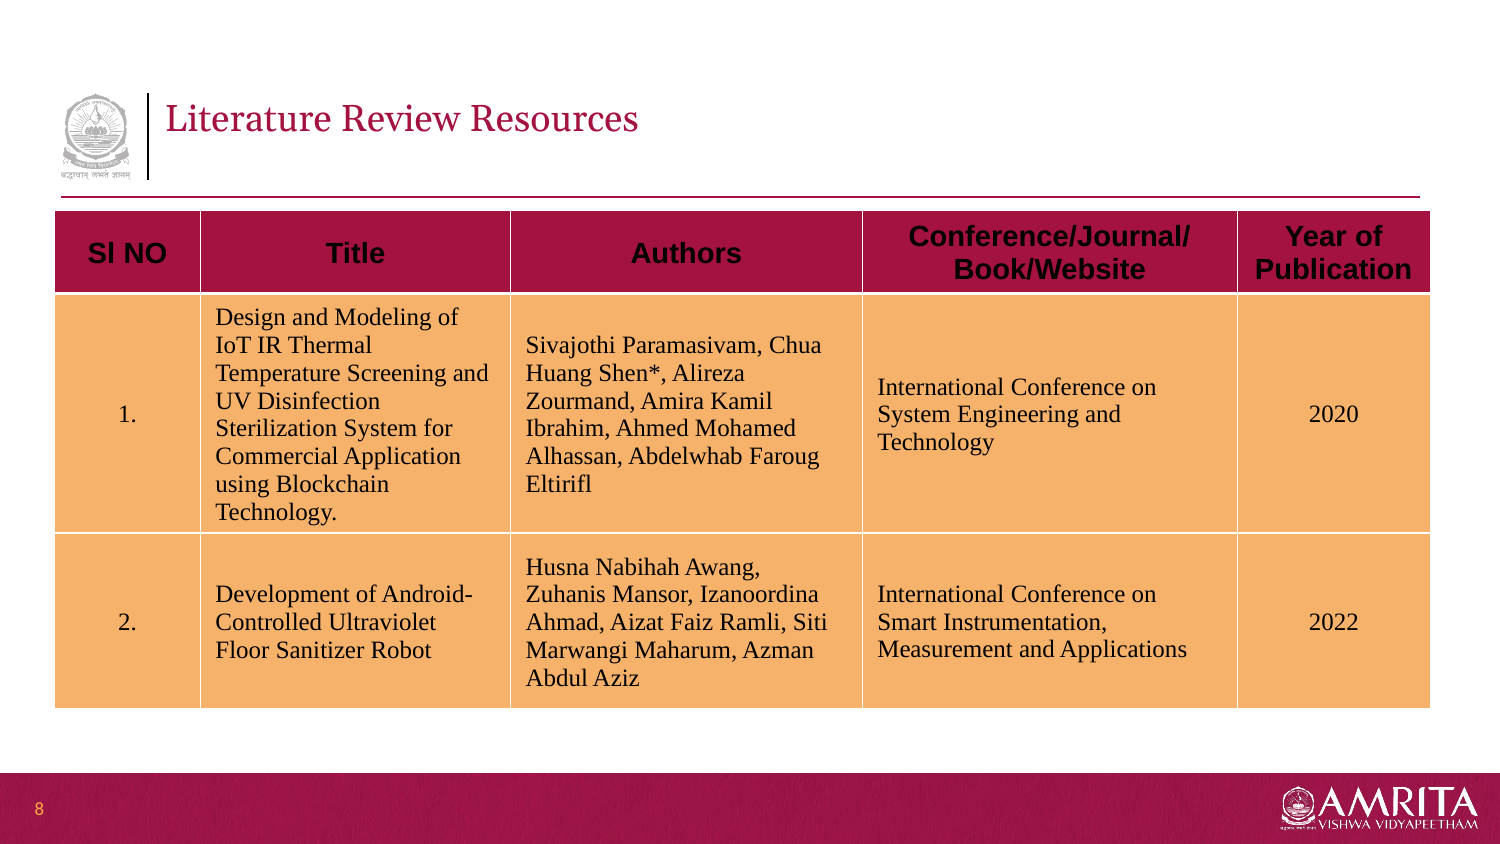

# Literature Review Resources

| Sl NO | Title | Authors | Conference/Journal/Book/Website | Year of Publication |
| --- | --- | --- | --- | --- |
| 1. | Design and Modeling of IoT IR Thermal Temperature Screening and UV Disinfection Sterilization System for Commercial Application using Blockchain Technology. | Sivajothi Paramasivam, Chua Huang Shen\*, Alireza Zourmand, Amira Kamil Ibrahim, Ahmed Mohamed Alhassan, Abdelwhab Faroug Eltirifl | International Conference on System Engineering and Technology | 2020 |
| 2. | Development of Android-Controlled Ultraviolet Floor Sanitizer Robot | Husna Nabihah Awang, Zuhanis Mansor, Izanoordina Ahmad, Aizat Faiz Ramli, Siti Marwangi Maharum, Azman Abdul Aziz | International Conference on Smart Instrumentation, Measurement and Applications | 2022 |
8